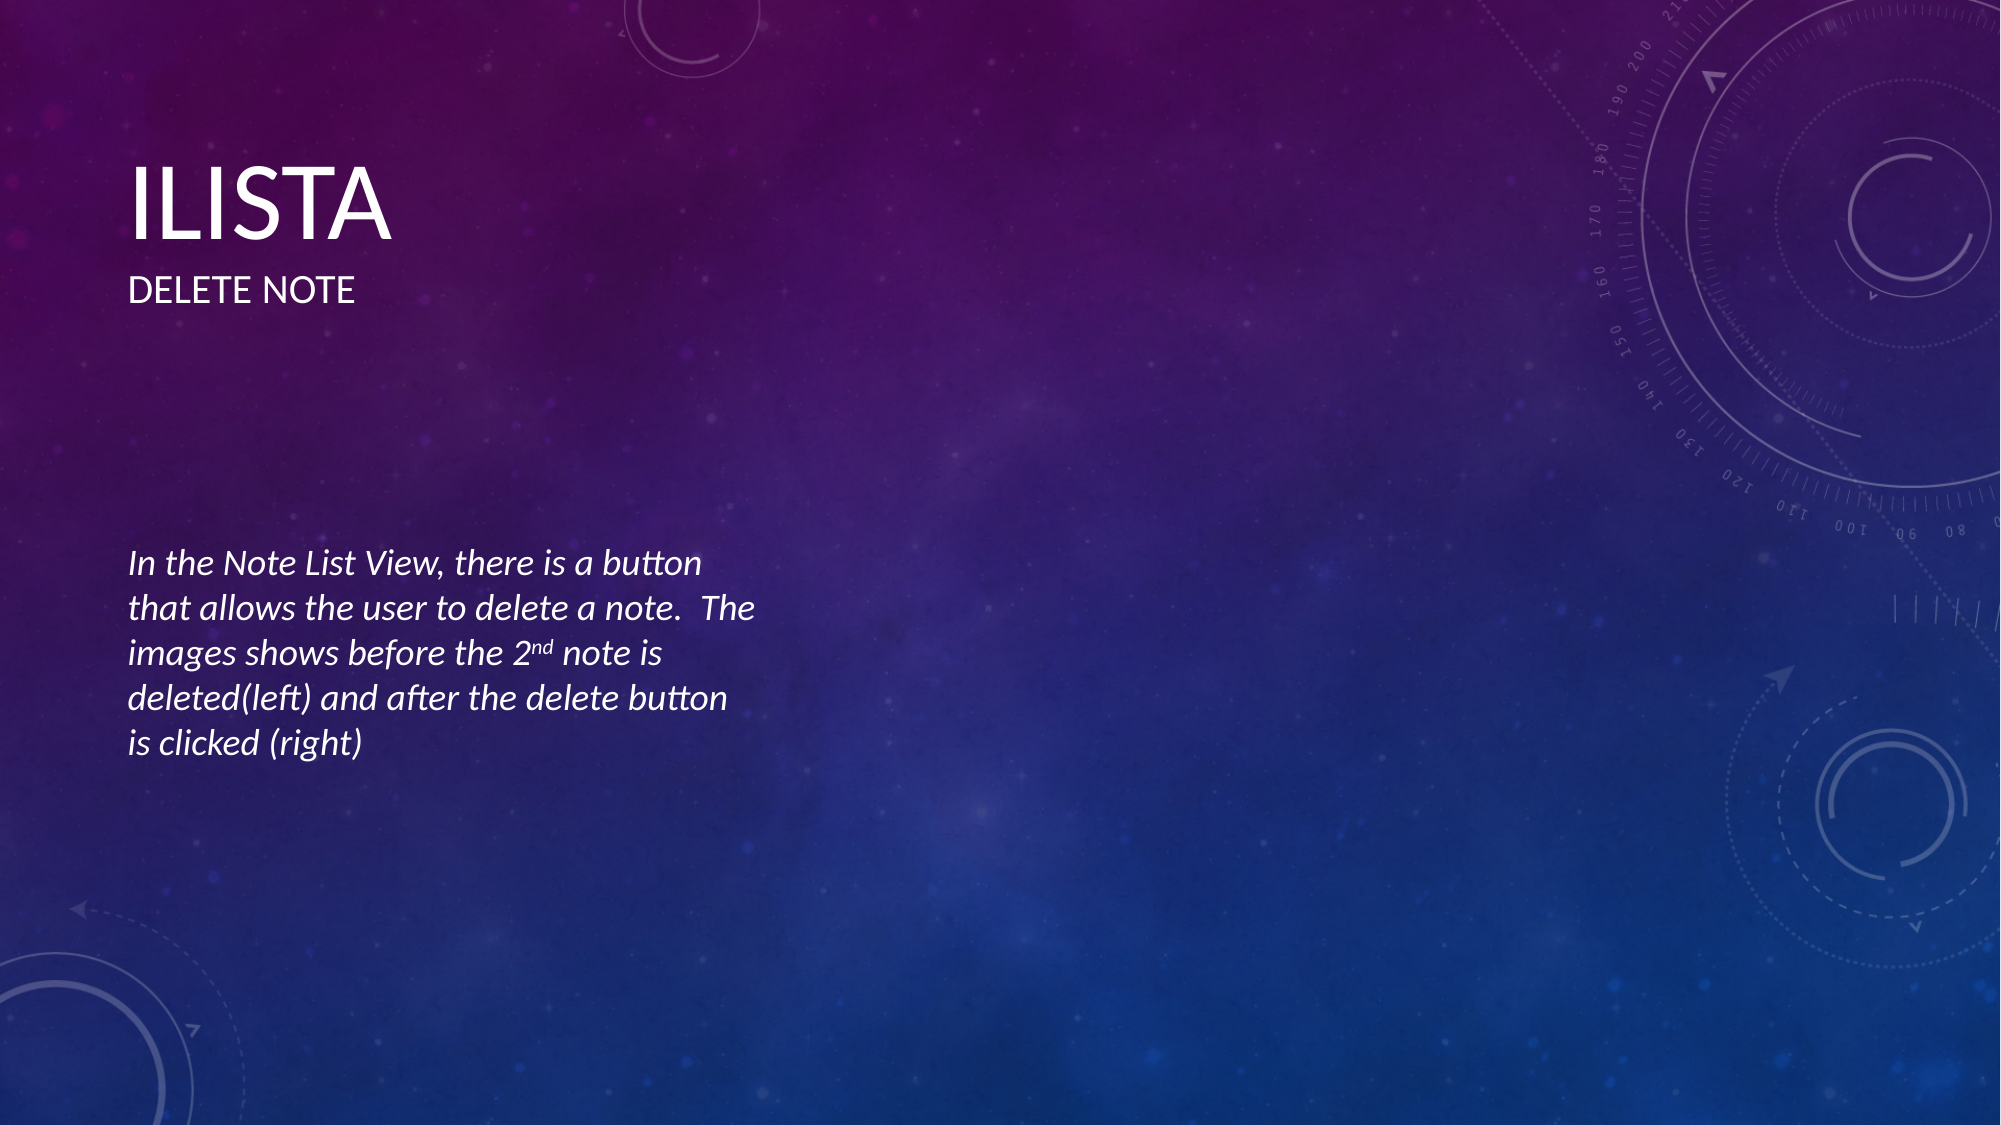

# ILISTA Delete NOTE
In the Note List View, there is a button that allows the user to delete a note.  The images shows before the 2nd note is deleted(left) and after the delete button is clicked (right)